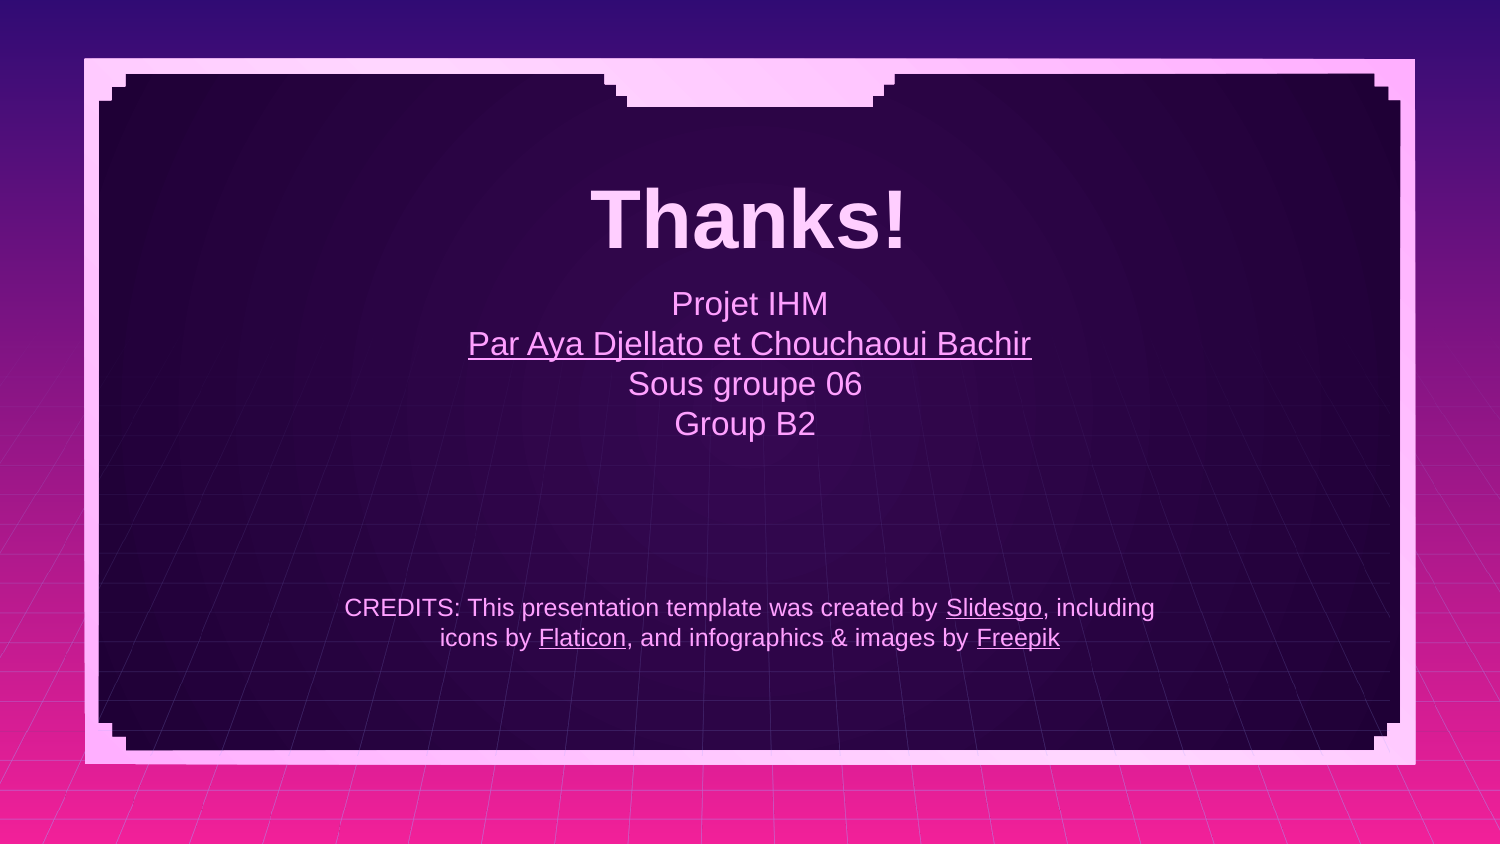

# Thanks!
Projet IHM
Par Aya Djellato et Chouchaoui Bachir
Sous groupe 06
Group B2